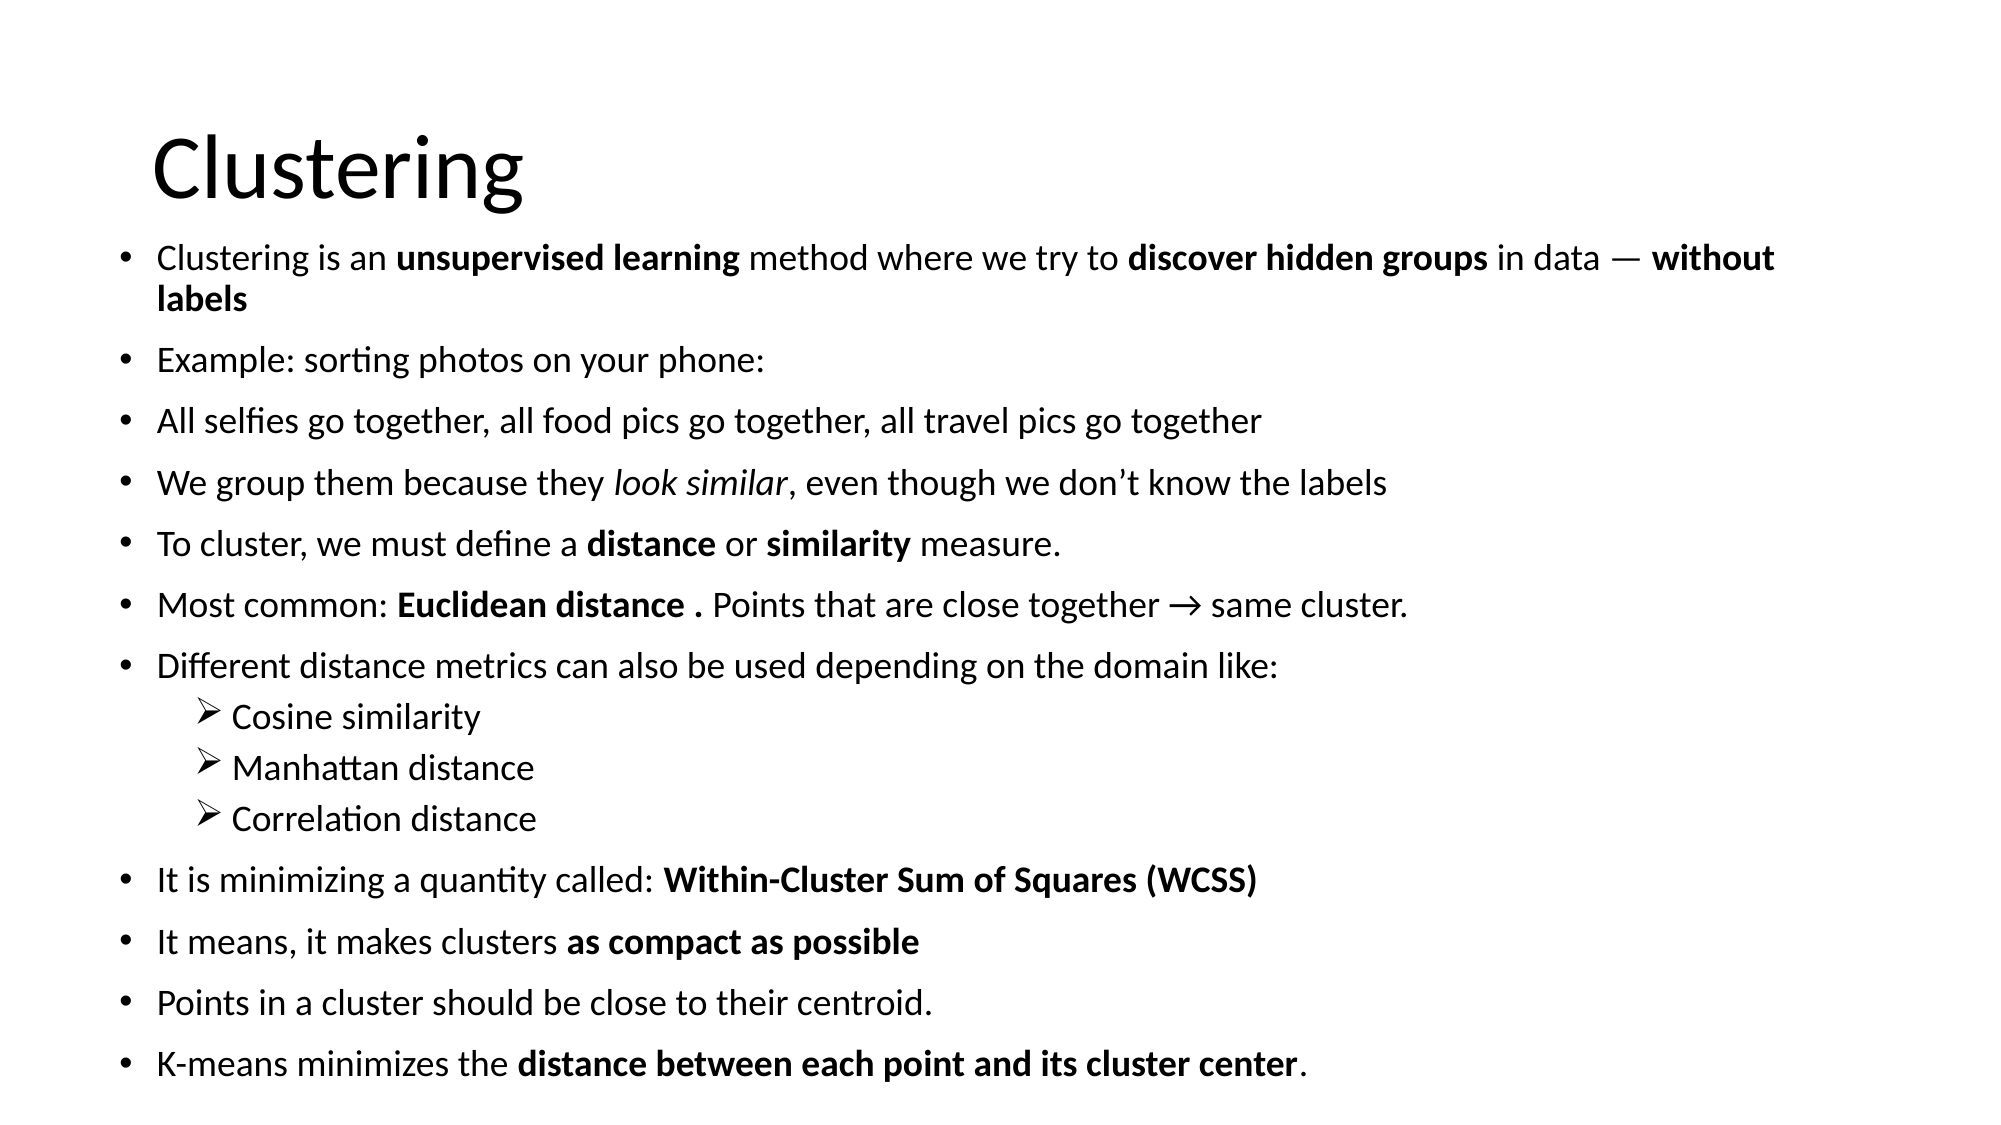

# Clustering
Clustering is an unsupervised learning method where we try to discover hidden groups in data — without labels
Example: sorting photos on your phone:
All selfies go together, all food pics go together, all travel pics go together
We group them because they look similar, even though we don’t know the labels
To cluster, we must define a distance or similarity measure.
Most common: Euclidean distance . Points that are close together → same cluster.
Different distance metrics can also be used depending on the domain like:
Cosine similarity
Manhattan distance
Correlation distance
It is minimizing a quantity called: Within-Cluster Sum of Squares (WCSS)
It means, it makes clusters as compact as possible
Points in a cluster should be close to their centroid.
K-means minimizes the distance between each point and its cluster center.